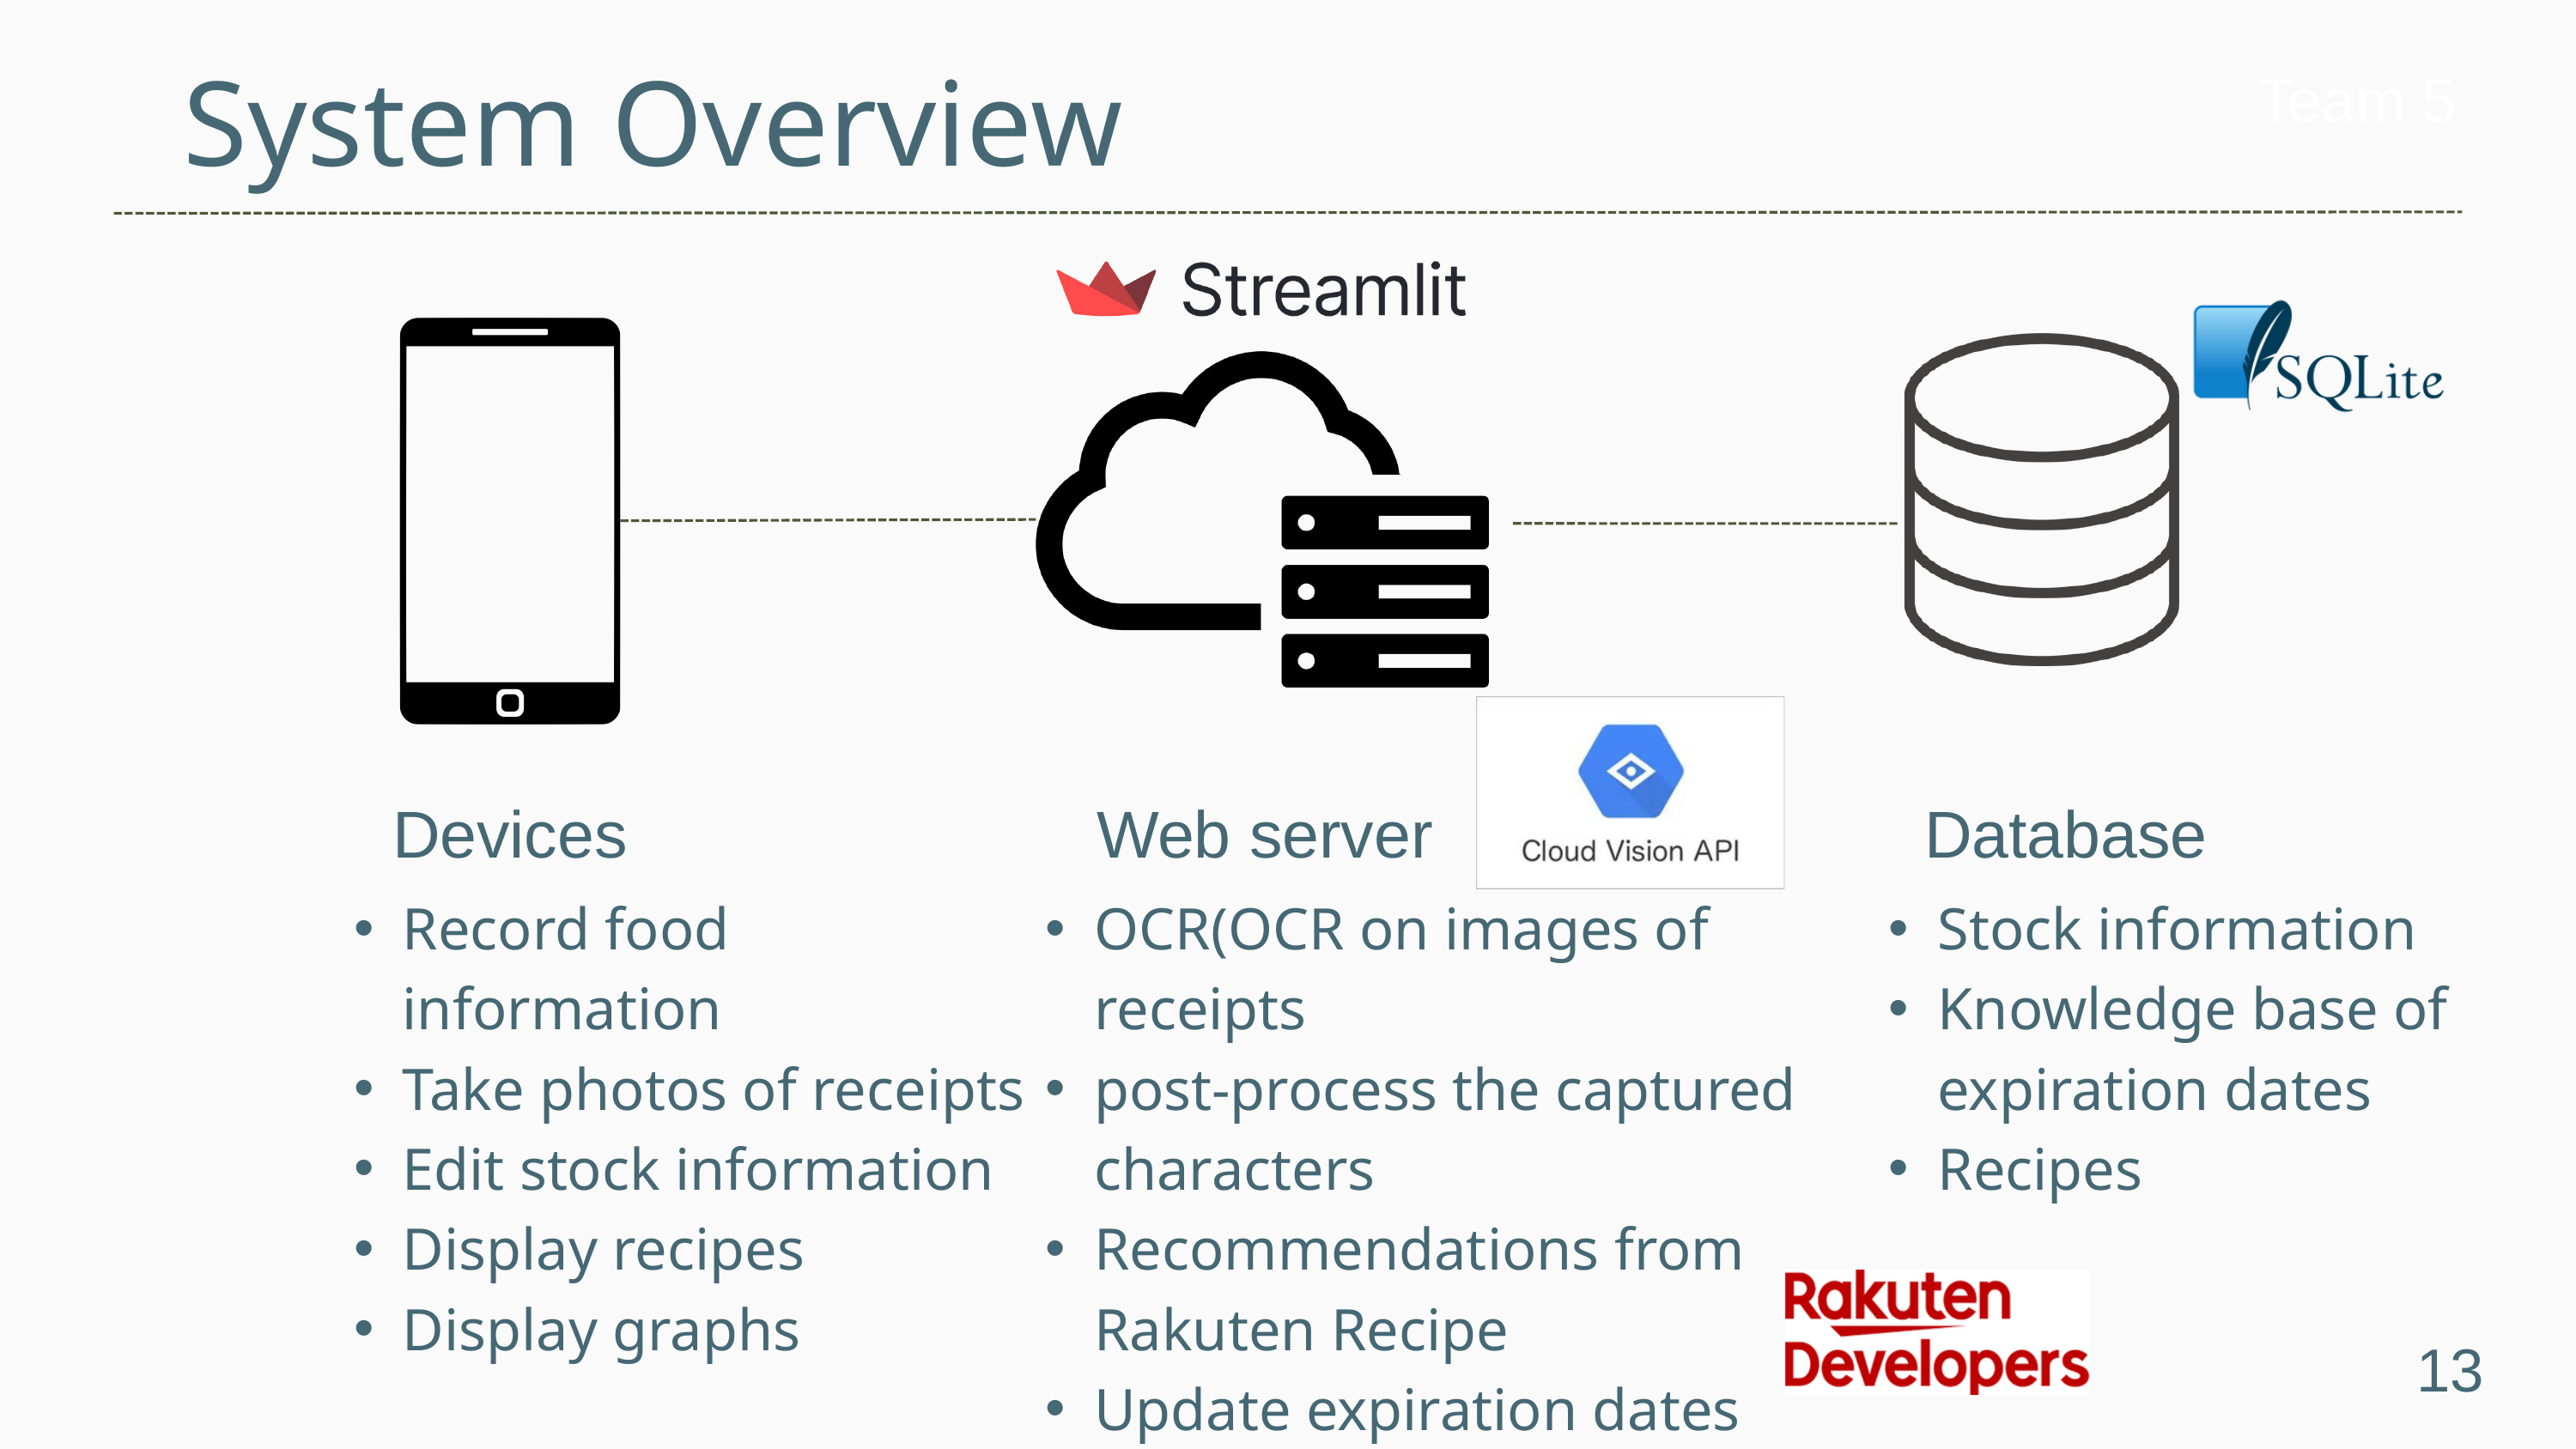

System Overview
Team 5

Devices
Web server
Database
Record food information
Take photos of receipts
Edit stock information
Display recipes
Display graphs
OCR(OCR on images of receipts
post-process the captured characters
Recommendations from Rakuten Recipe
Update expiration dates

Stock information
Knowledge base of expiration dates
Recipes

13